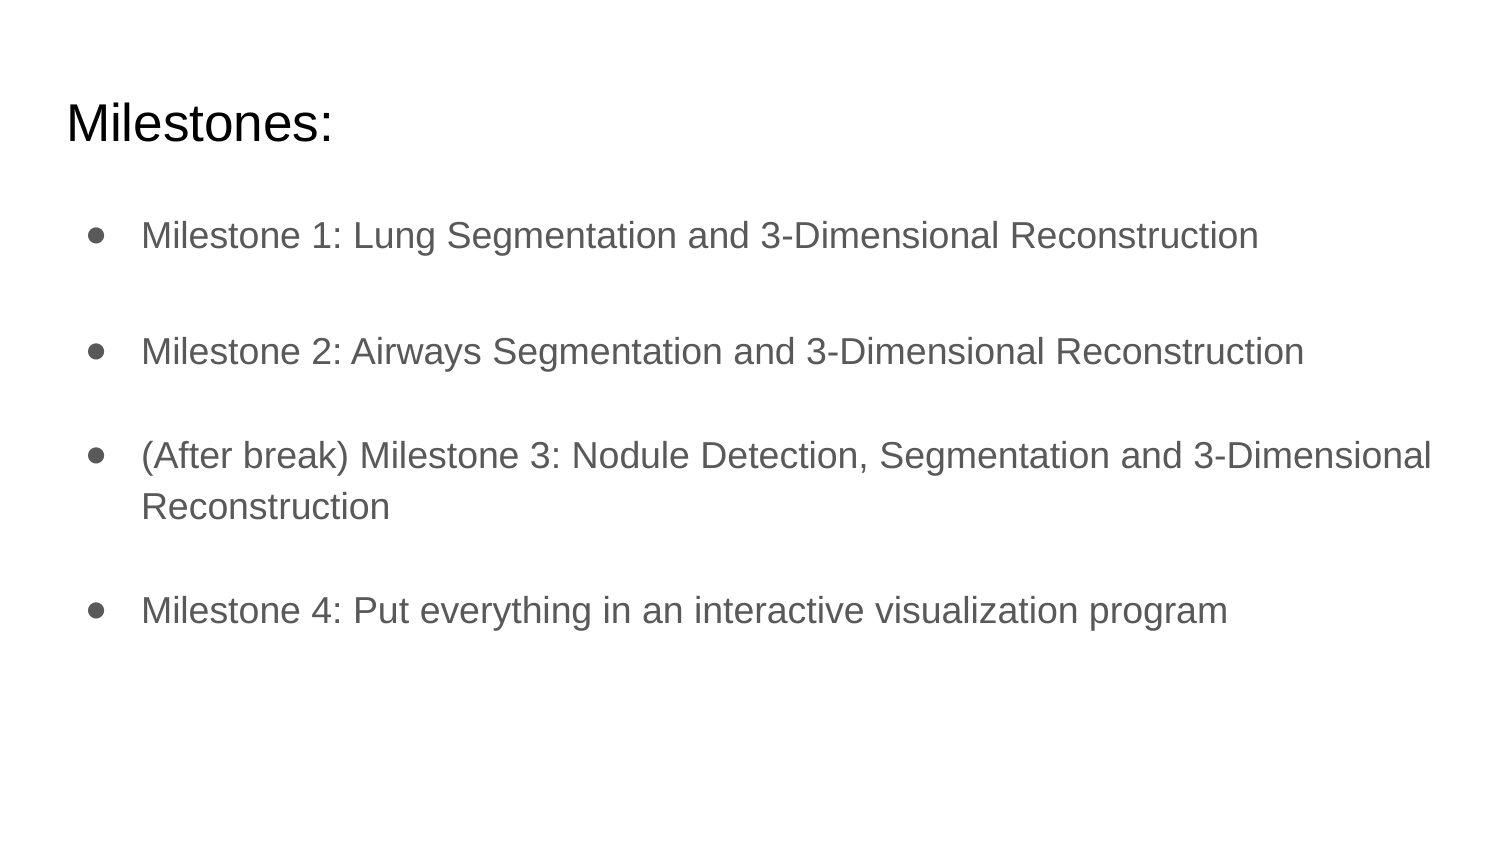

# Milestones:
Milestone 1: Lung Segmentation and 3-Dimensional Reconstruction

Milestone 2: Airways Segmentation and 3-Dimensional Reconstruction
(After break) Milestone 3: Nodule Detection, Segmentation and 3-Dimensional Reconstruction
Milestone 4: Put everything in an interactive visualization program